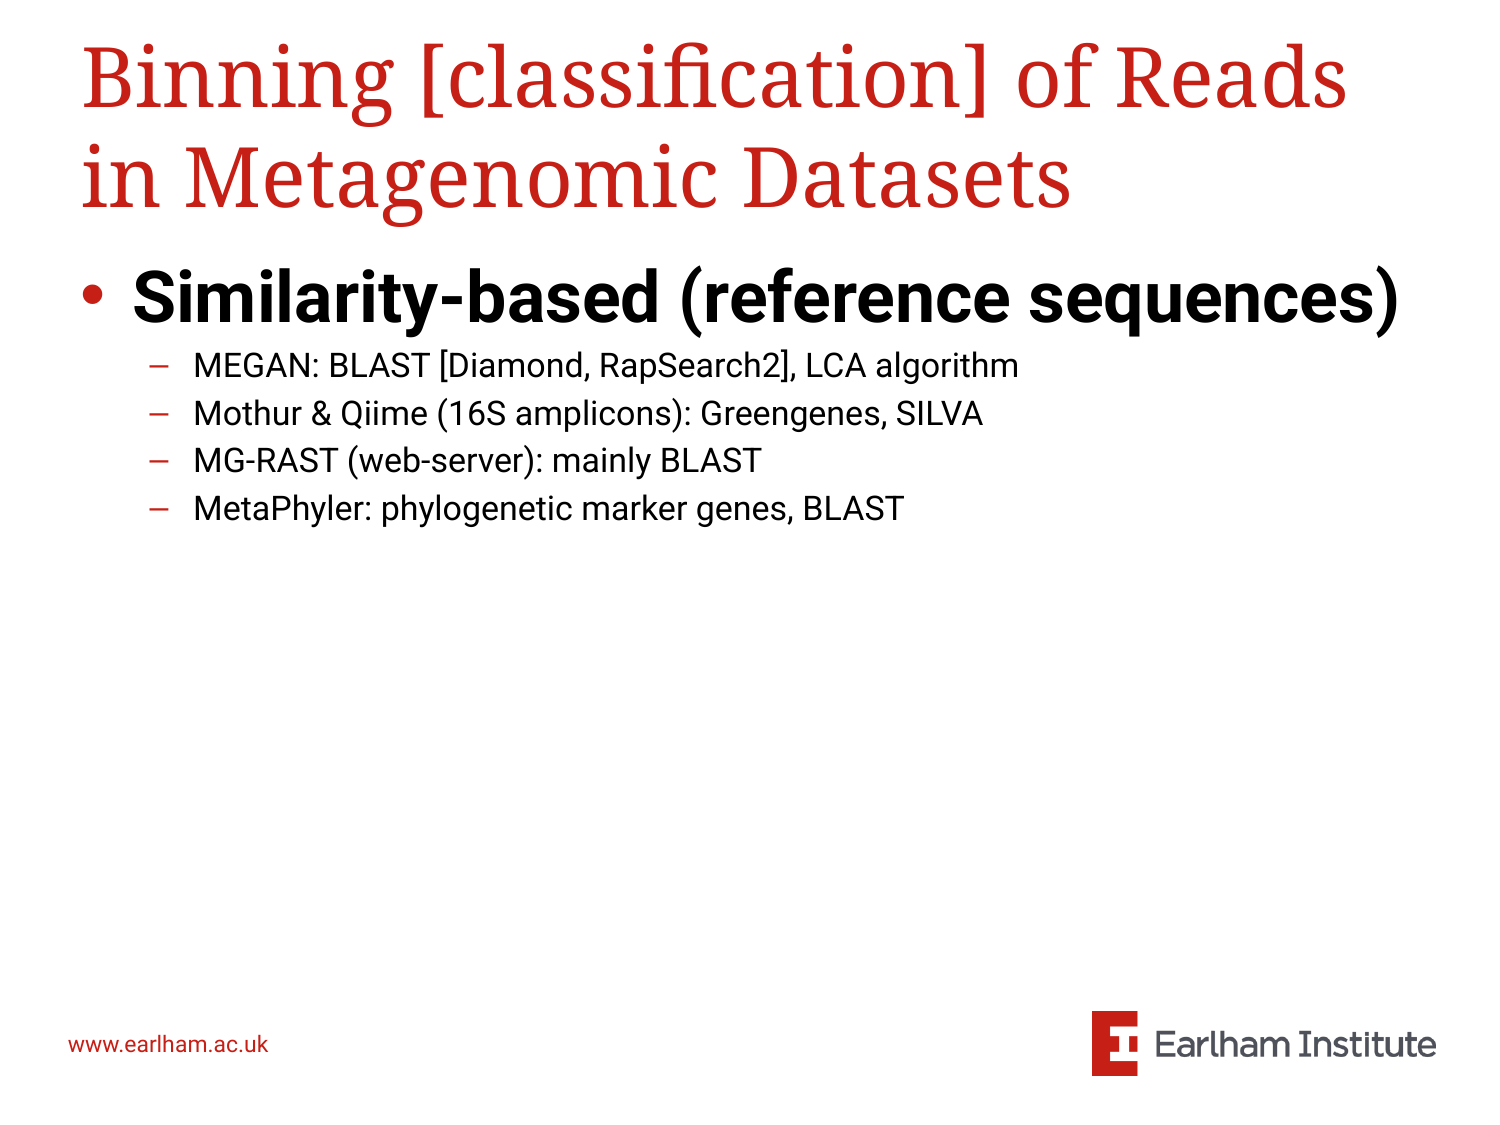

# Binning [classification] of Reads in Metagenomic Datasets
Similarity-based (reference sequences)
MEGAN: BLAST [Diamond, RapSearch2], LCA algorithm
Mothur & Qiime (16S amplicons): Greengenes, SILVA
MG-RAST (web-server): mainly BLAST
MetaPhyler: phylogenetic marker genes, BLAST